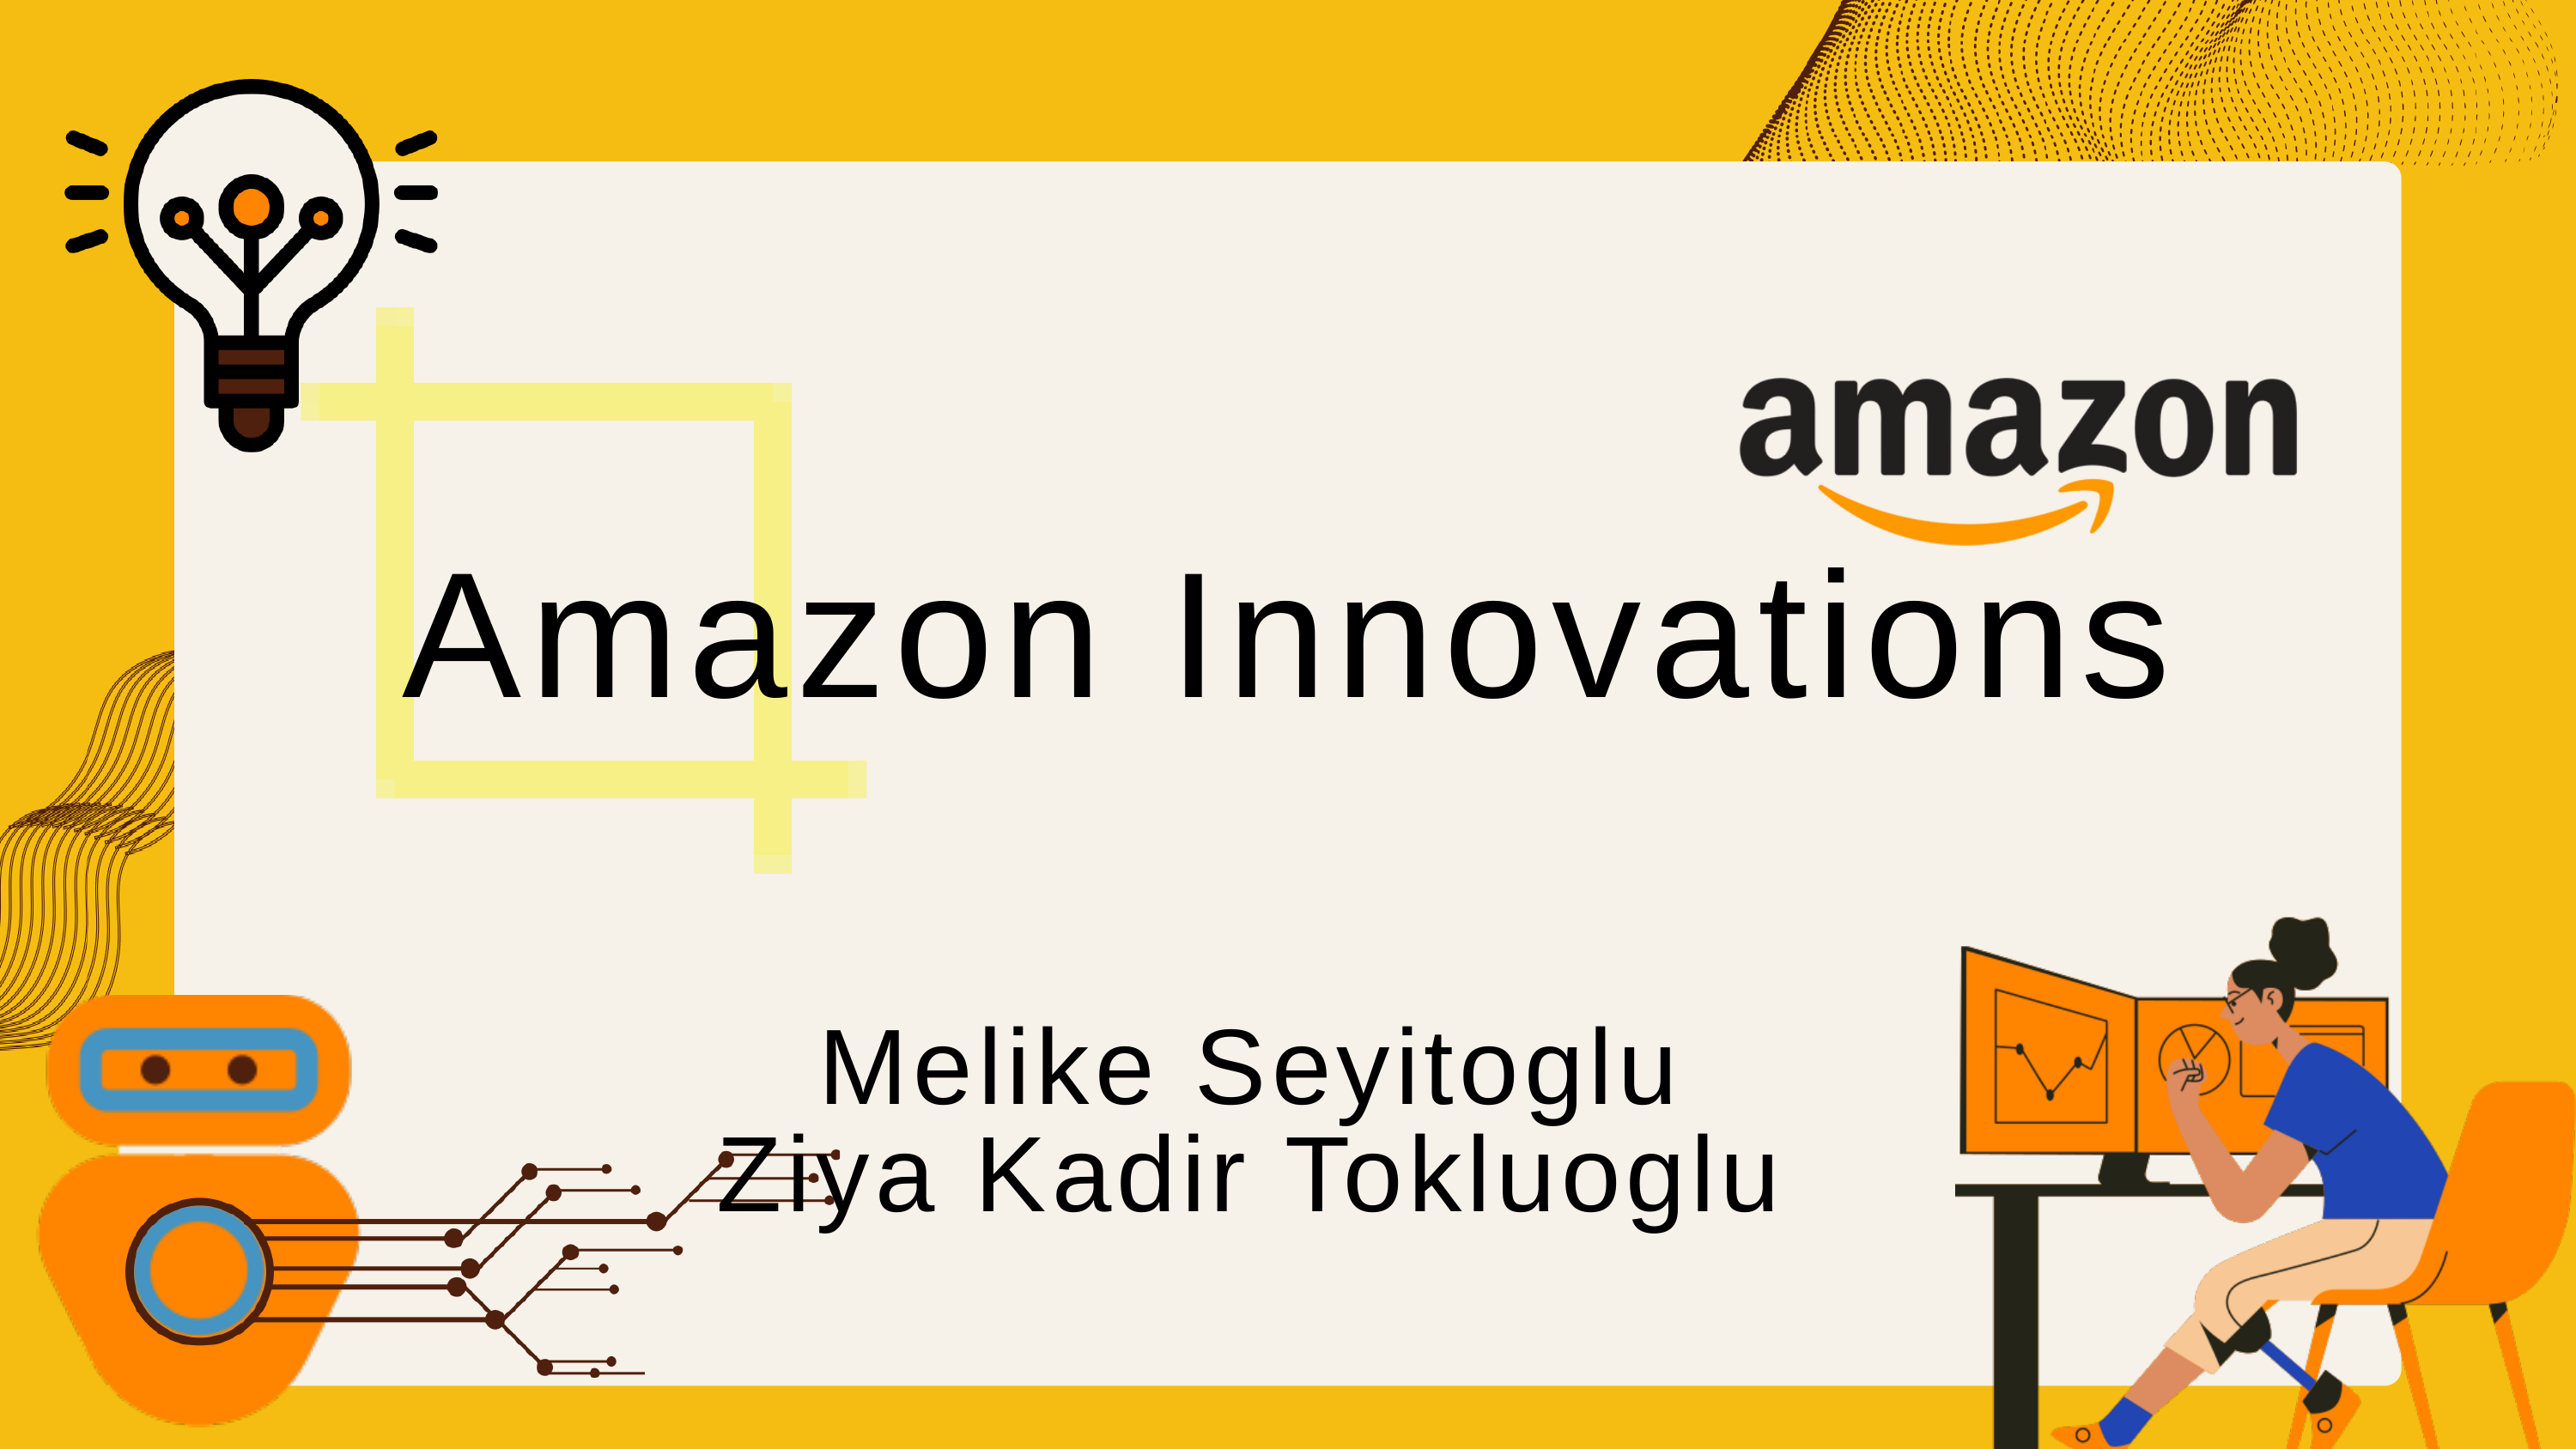

Amazon Innovations

Melike Seyitoglu
Ziya Kadir Tokluoglu